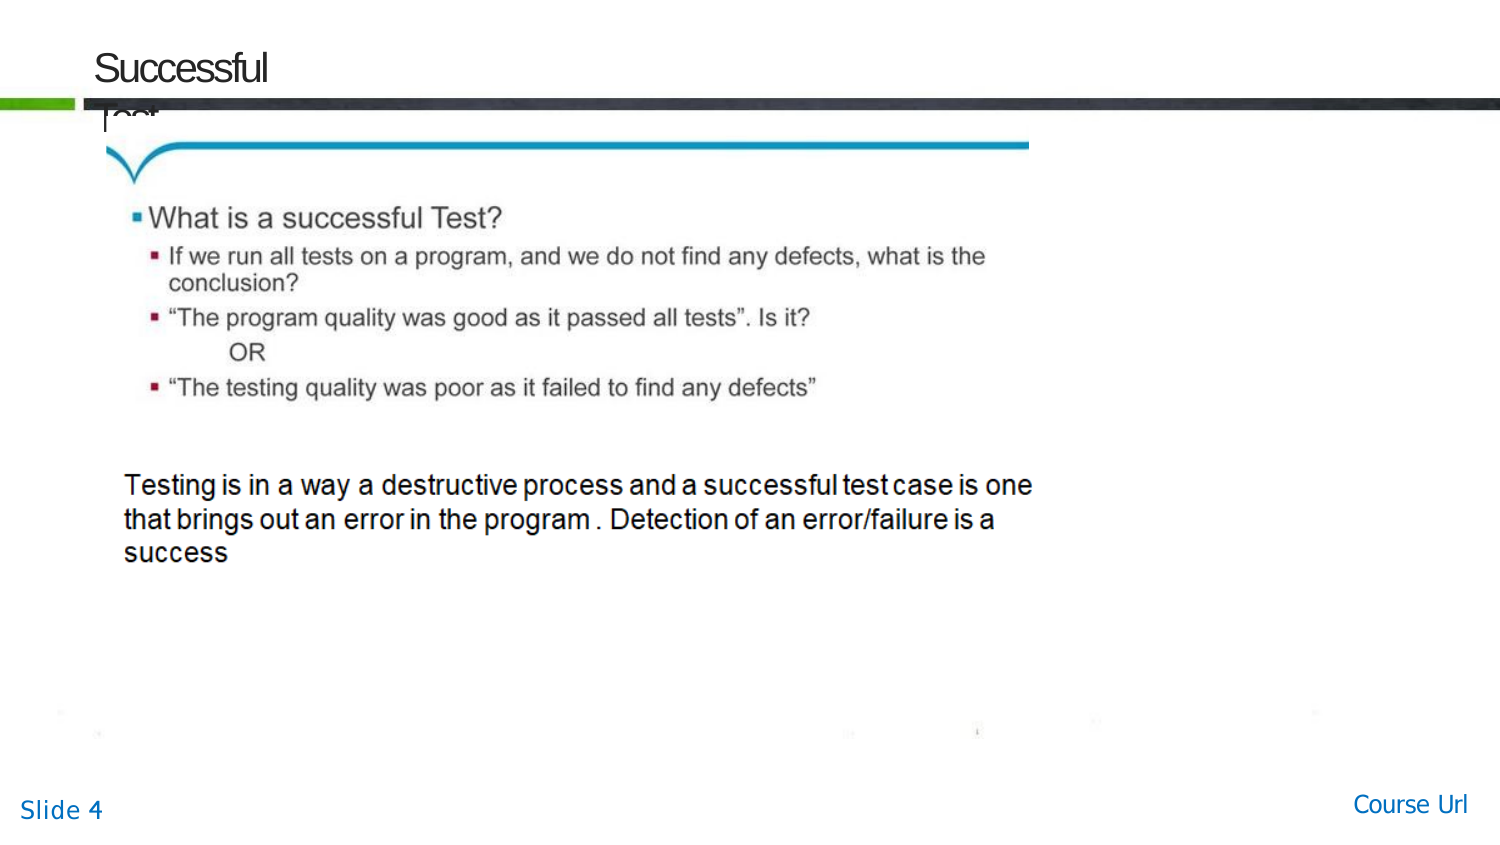

# Successful Test

Course Url
Slide 4